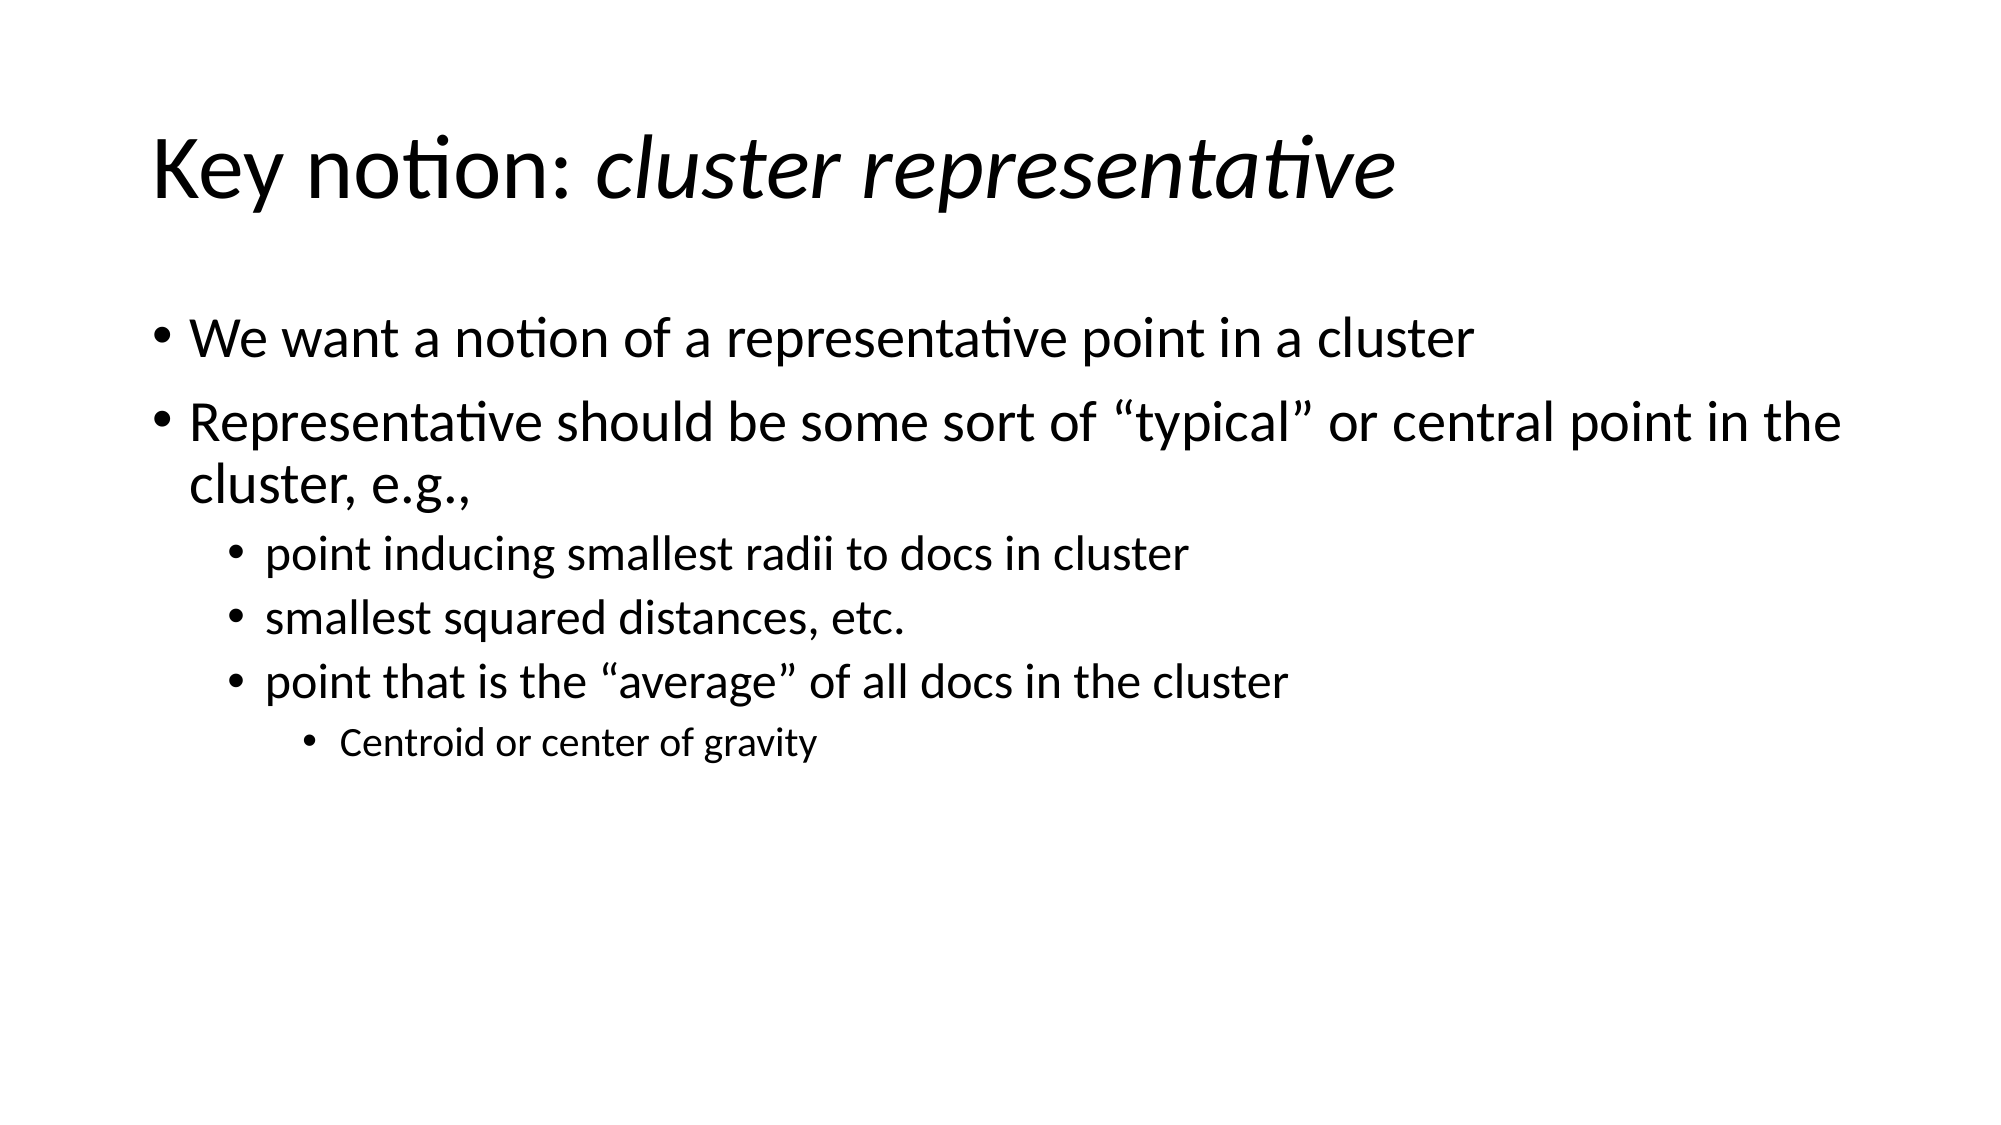

# Key notion: cluster representative
We want a notion of a representative point in a cluster
Representative should be some sort of “typical” or central point in the cluster, e.g.,
point inducing smallest radii to docs in cluster
smallest squared distances, etc.
point that is the “average” of all docs in the cluster
Centroid or center of gravity